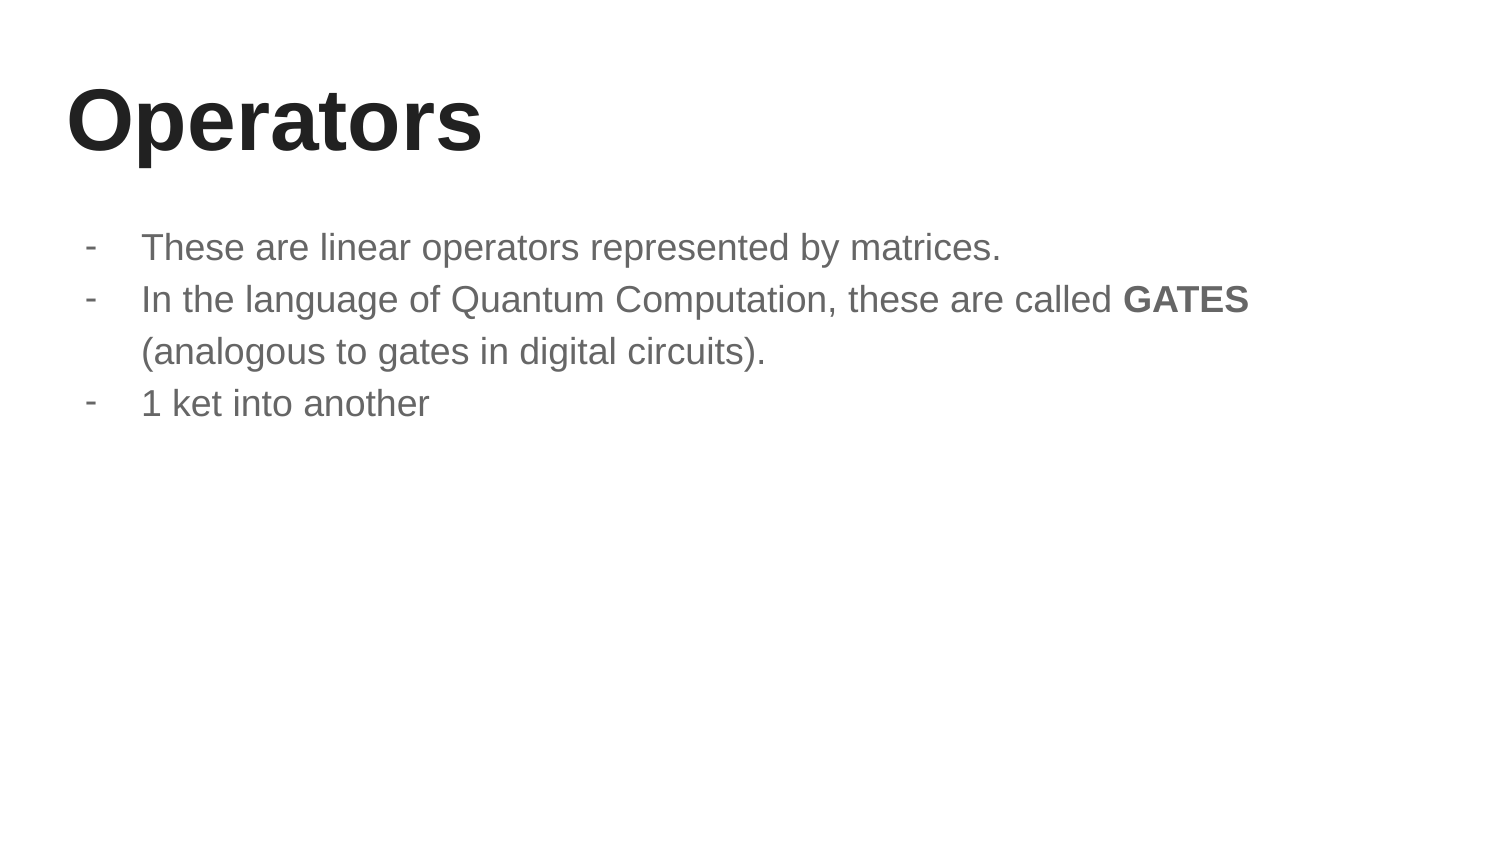

# Operators
These are linear operators represented by matrices.
In the language of Quantum Computation, these are called GATES (analogous to gates in digital circuits).
1 ket into another